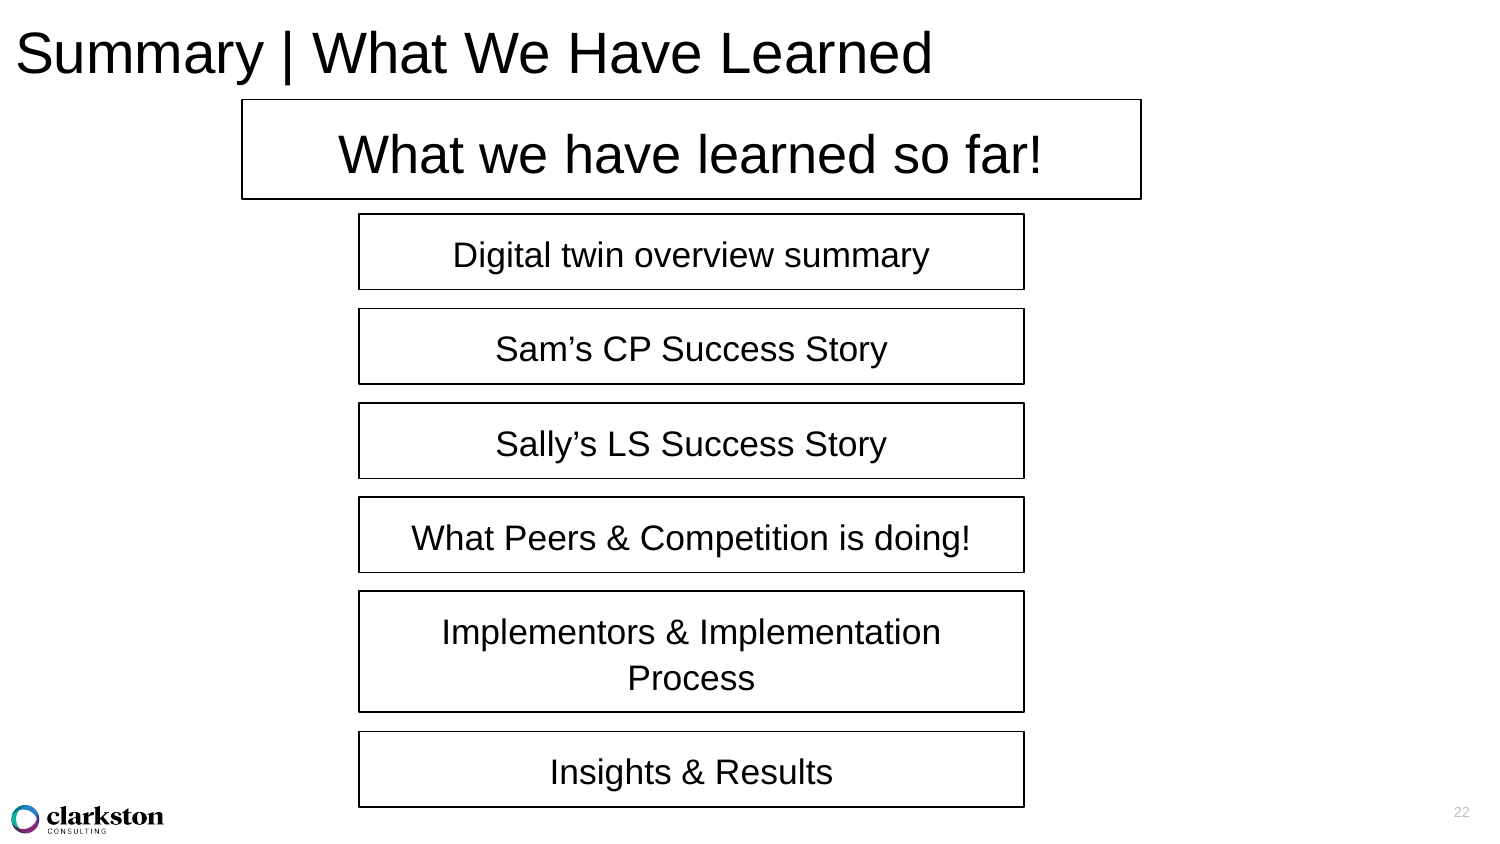

Summary | What We Have Learned
What we have learned so far!
Digital twin overview summary
Sam’s CP Success Story
Sally’s LS Success Story
What Peers & Competition is doing!
Implementors & Implementation Process
Insights & Results
22